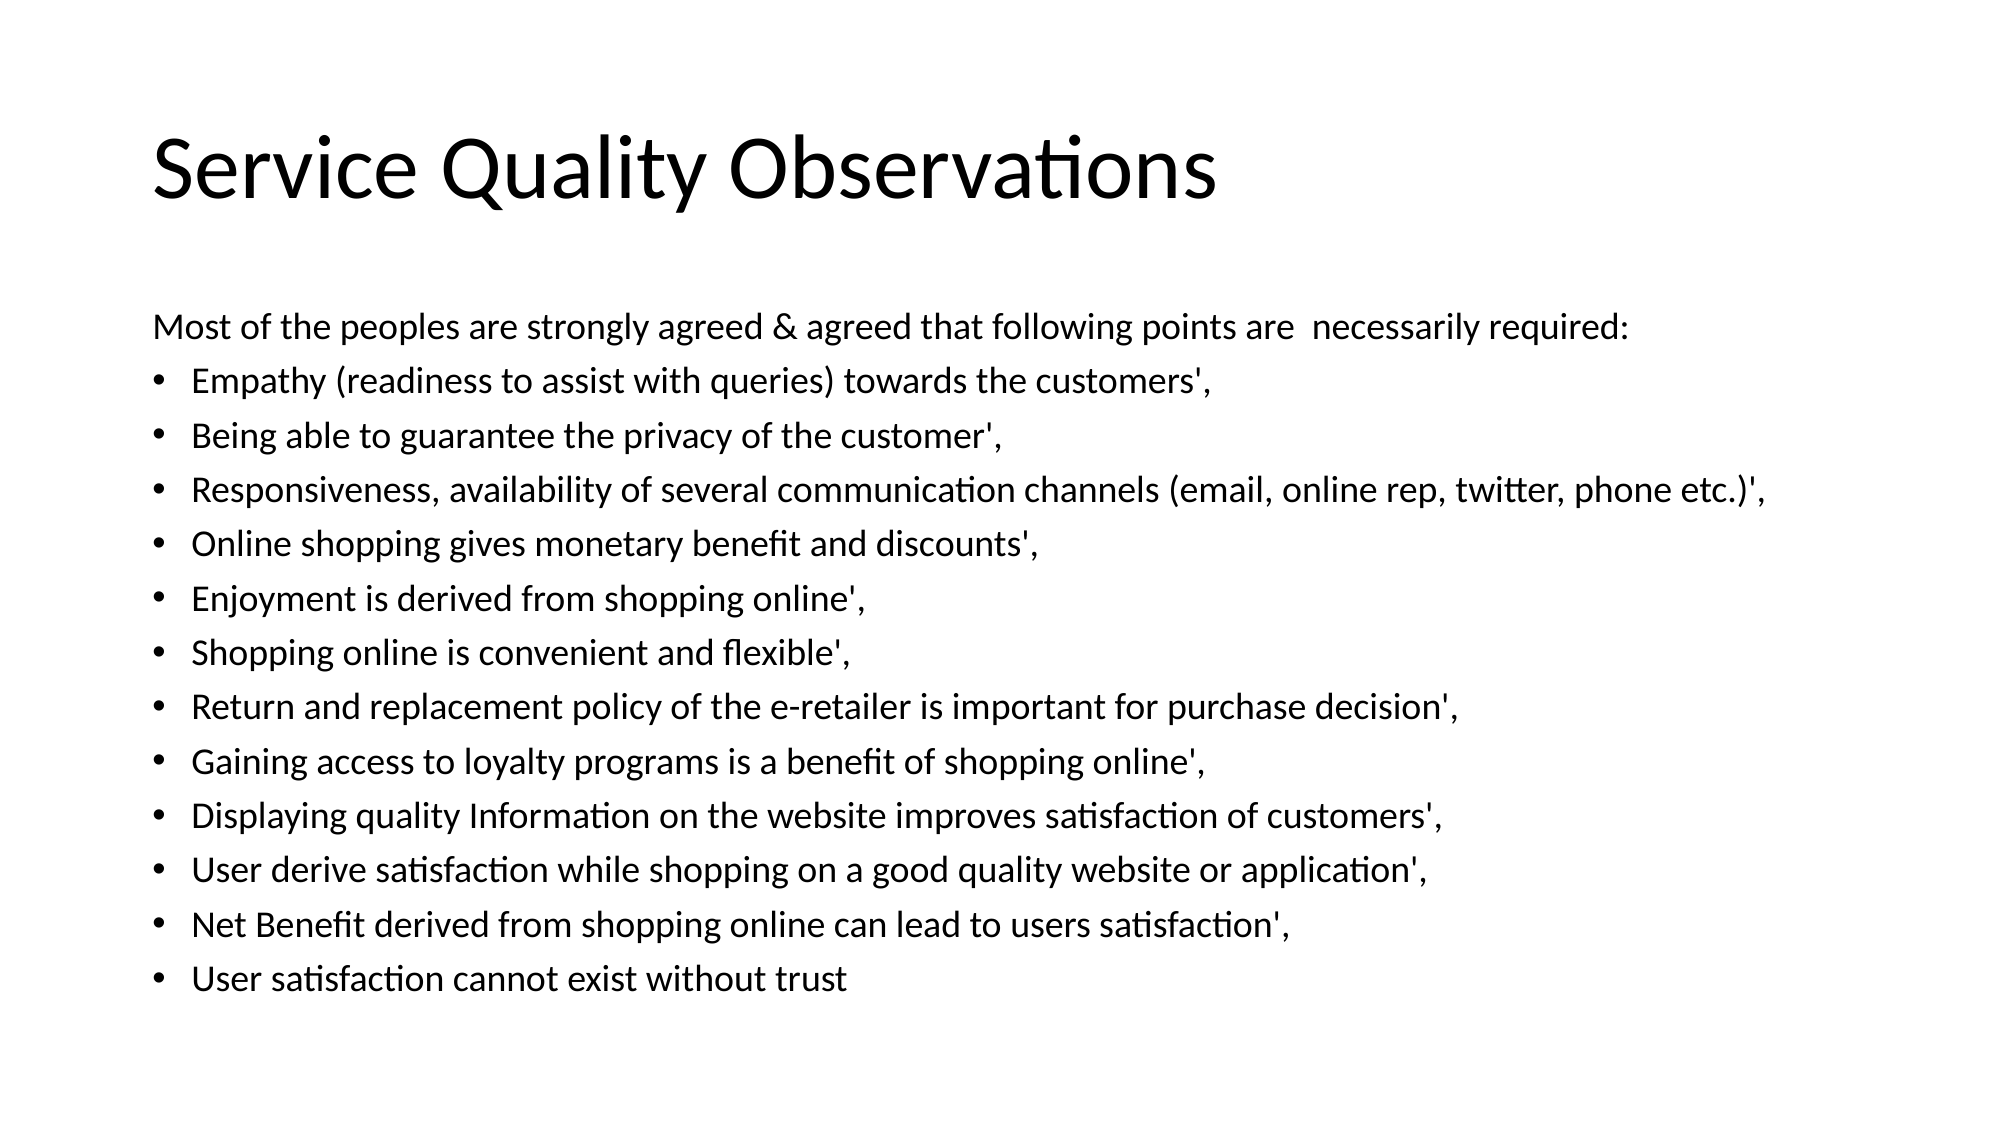

# Service Quality Observations
Most of the peoples are strongly agreed & agreed that following points are  necessarily required:
Empathy (readiness to assist with queries) towards the customers',
Being able to guarantee the privacy of the customer',
Responsiveness, availability of several communication channels (email, online rep, twitter, phone etc.)',
Online shopping gives monetary benefit and discounts',
Enjoyment is derived from shopping online',
Shopping online is convenient and flexible',
Return and replacement policy of the e-retailer is important for purchase decision',
Gaining access to loyalty programs is a benefit of shopping online',
Displaying quality Information on the website improves satisfaction of customers',
User derive satisfaction while shopping on a good quality website or application',
Net Benefit derived from shopping online can lead to users satisfaction',
User satisfaction cannot exist without trust